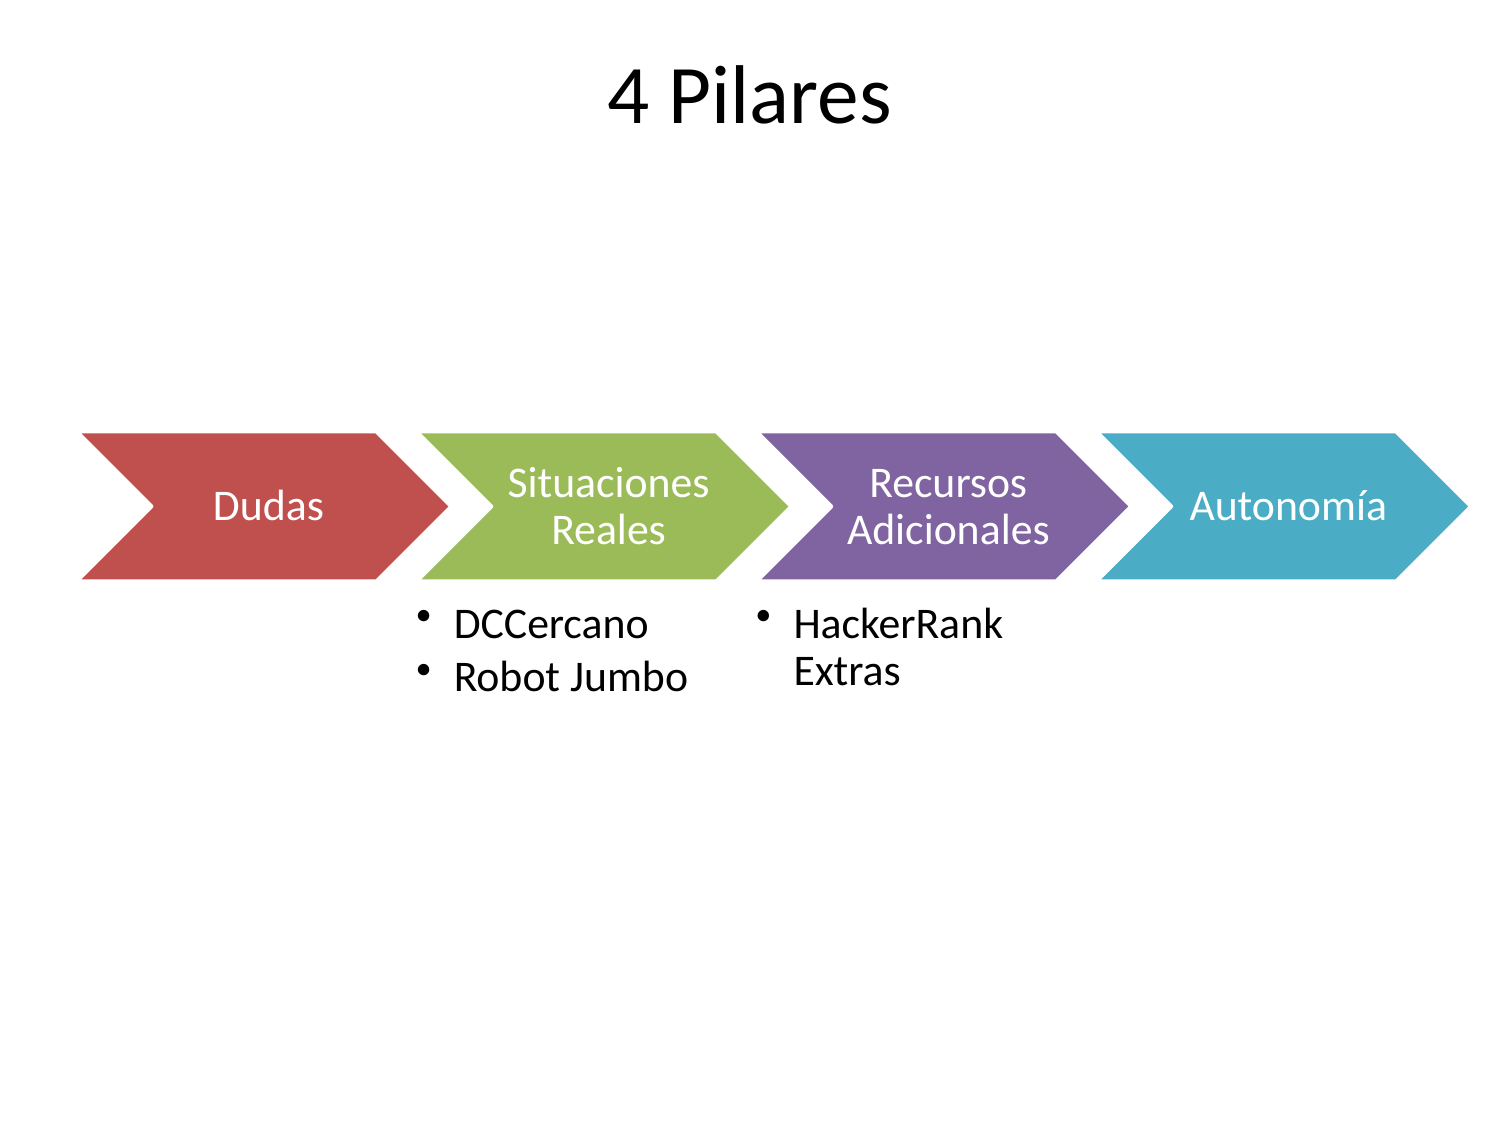

# 4 Pilares
Dudas
Situaciones Reales
DCCercano
Robot Jumbo
Recursos Adicionales
HackerRank Extras
Autonomía